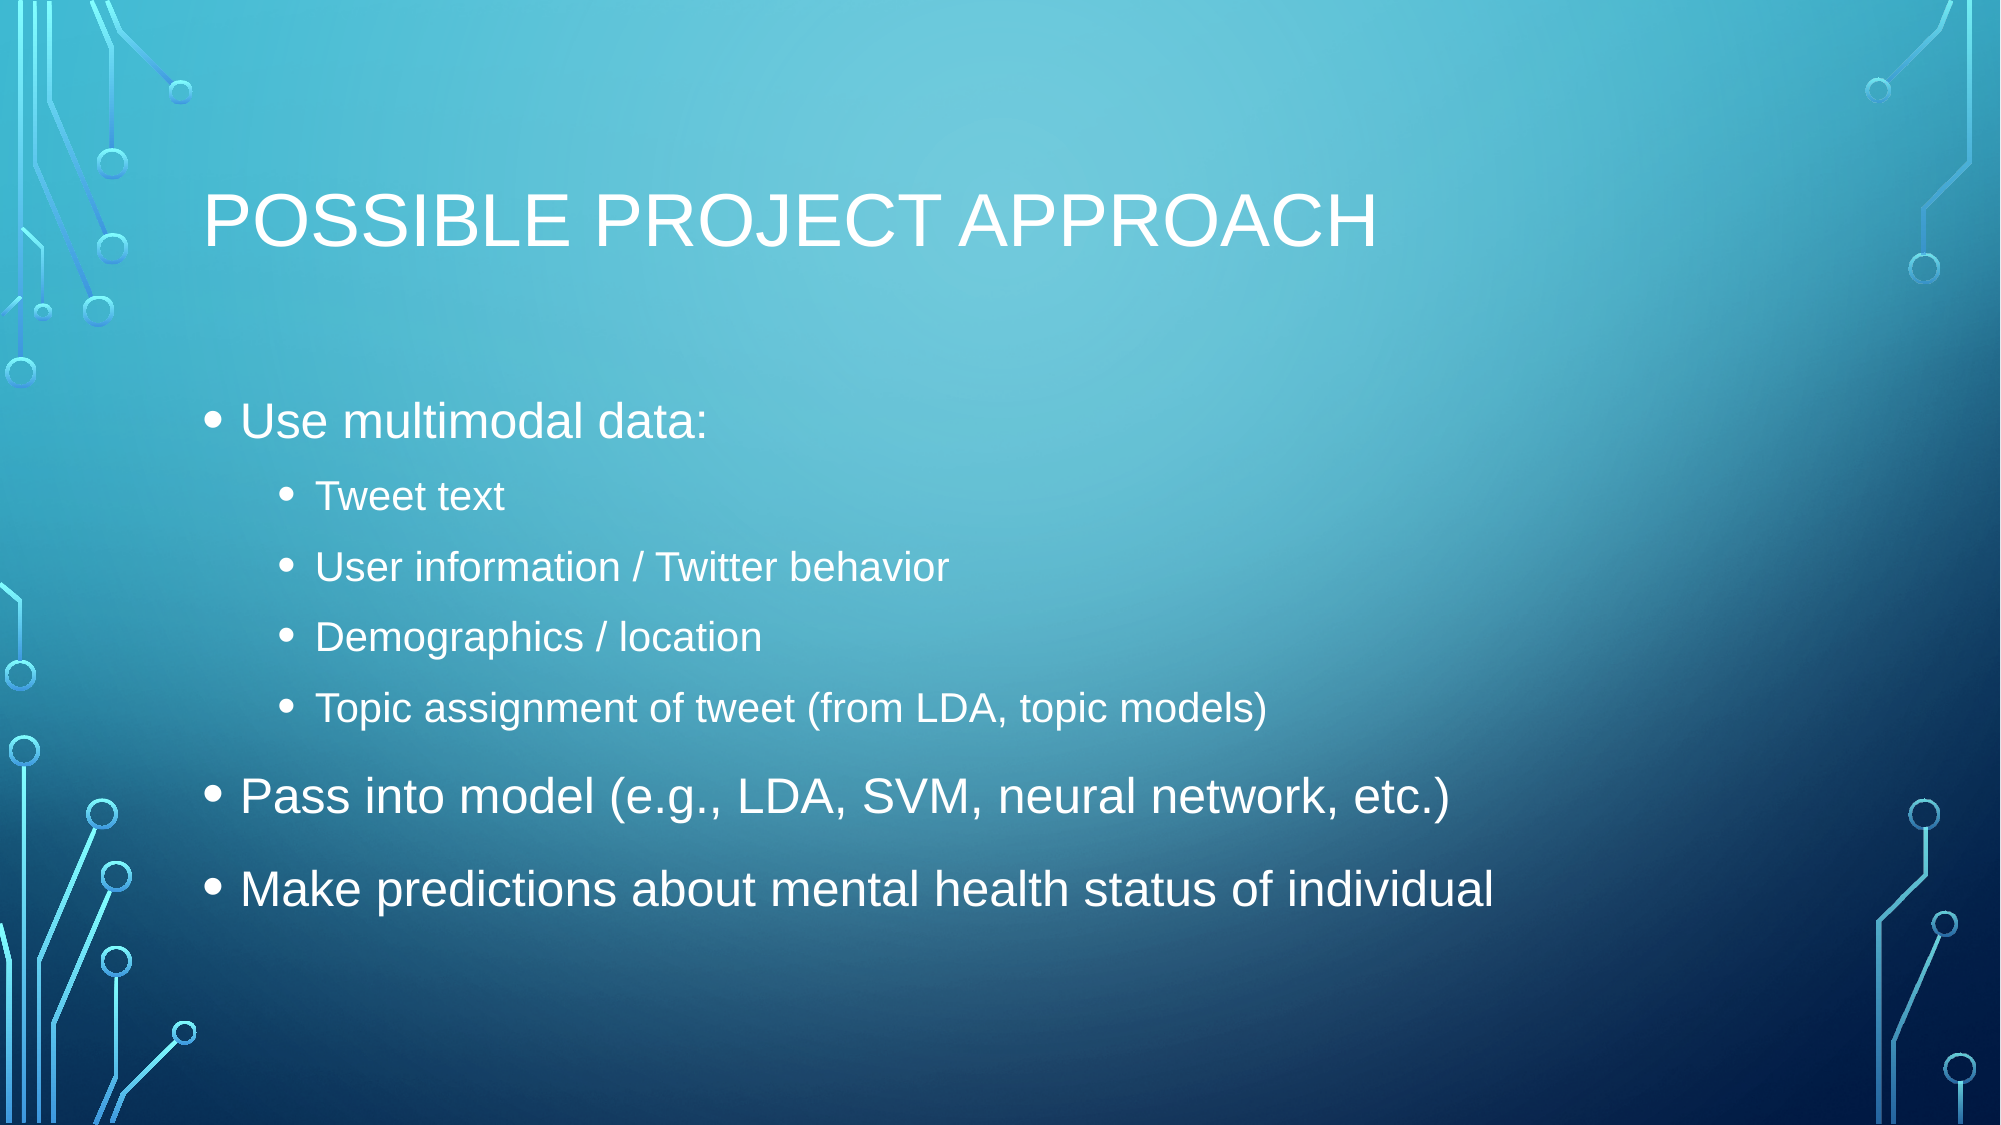

# Possible project approach
Use multimodal data:
Tweet text
User information / Twitter behavior
Demographics / location
Topic assignment of tweet (from LDA, topic models)
Pass into model (e.g., LDA, SVM, neural network, etc.)
Make predictions about mental health status of individual